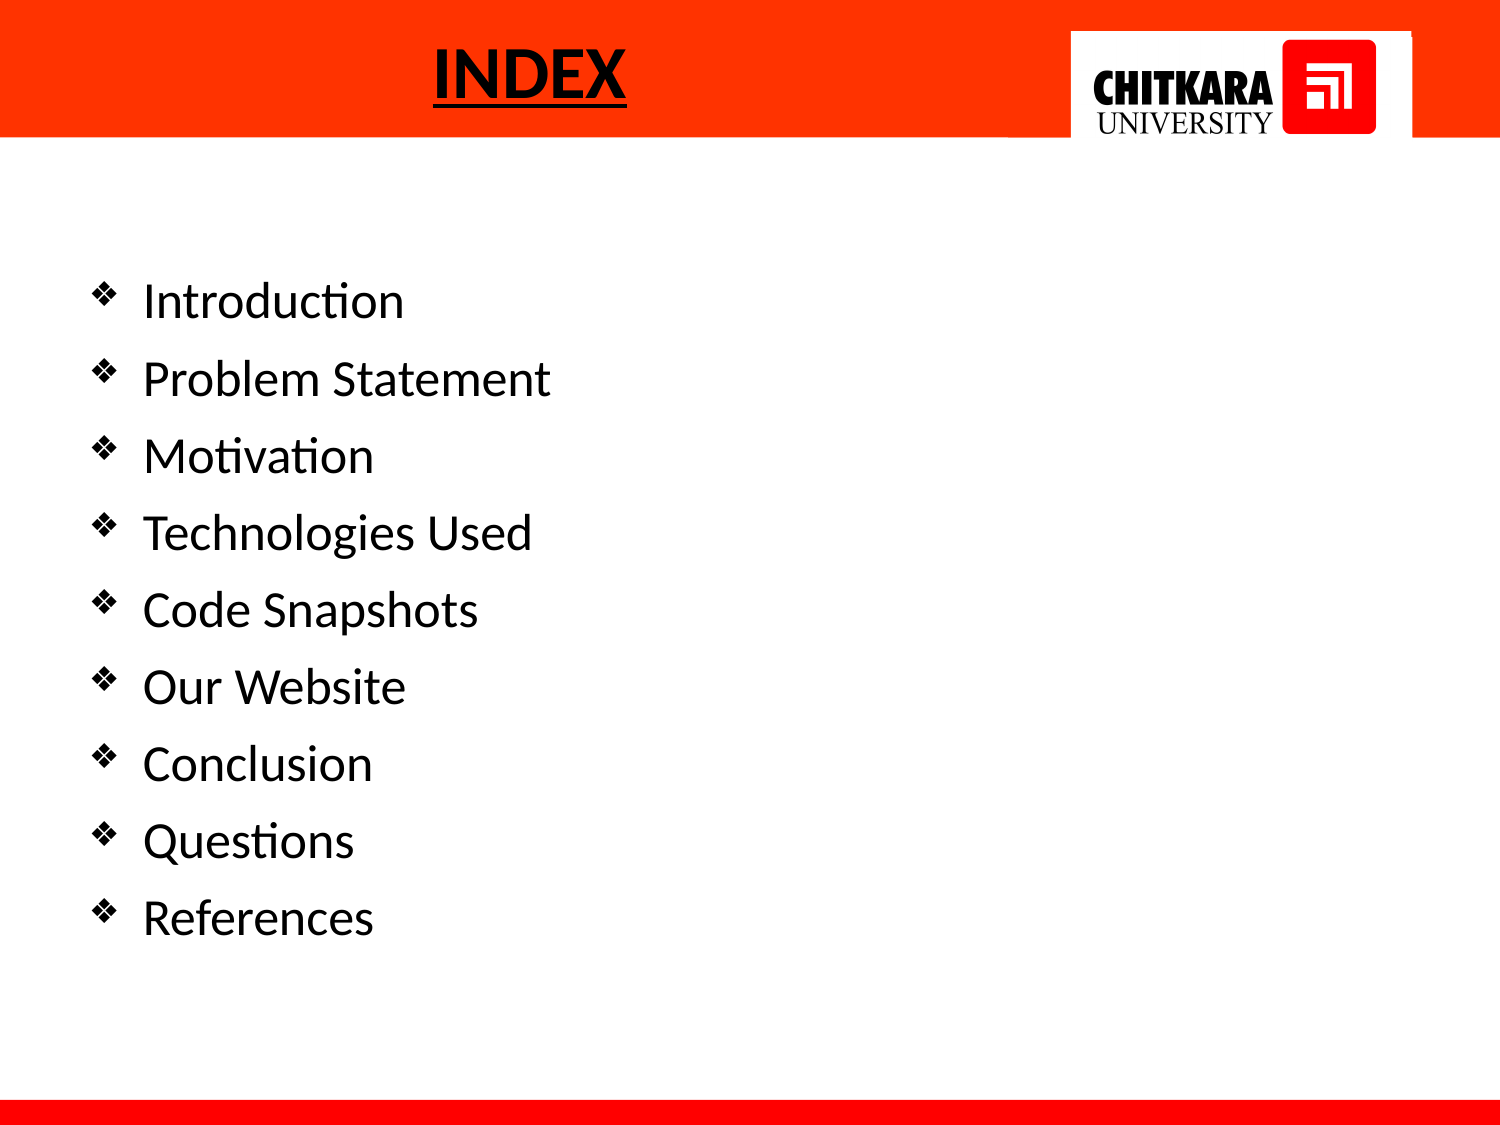

# INDEX
  Introduction
  Problem Statement
  Motivation
  Technologies Used
  Code Snapshots
  Our Website
  Conclusion
  Questions
  References